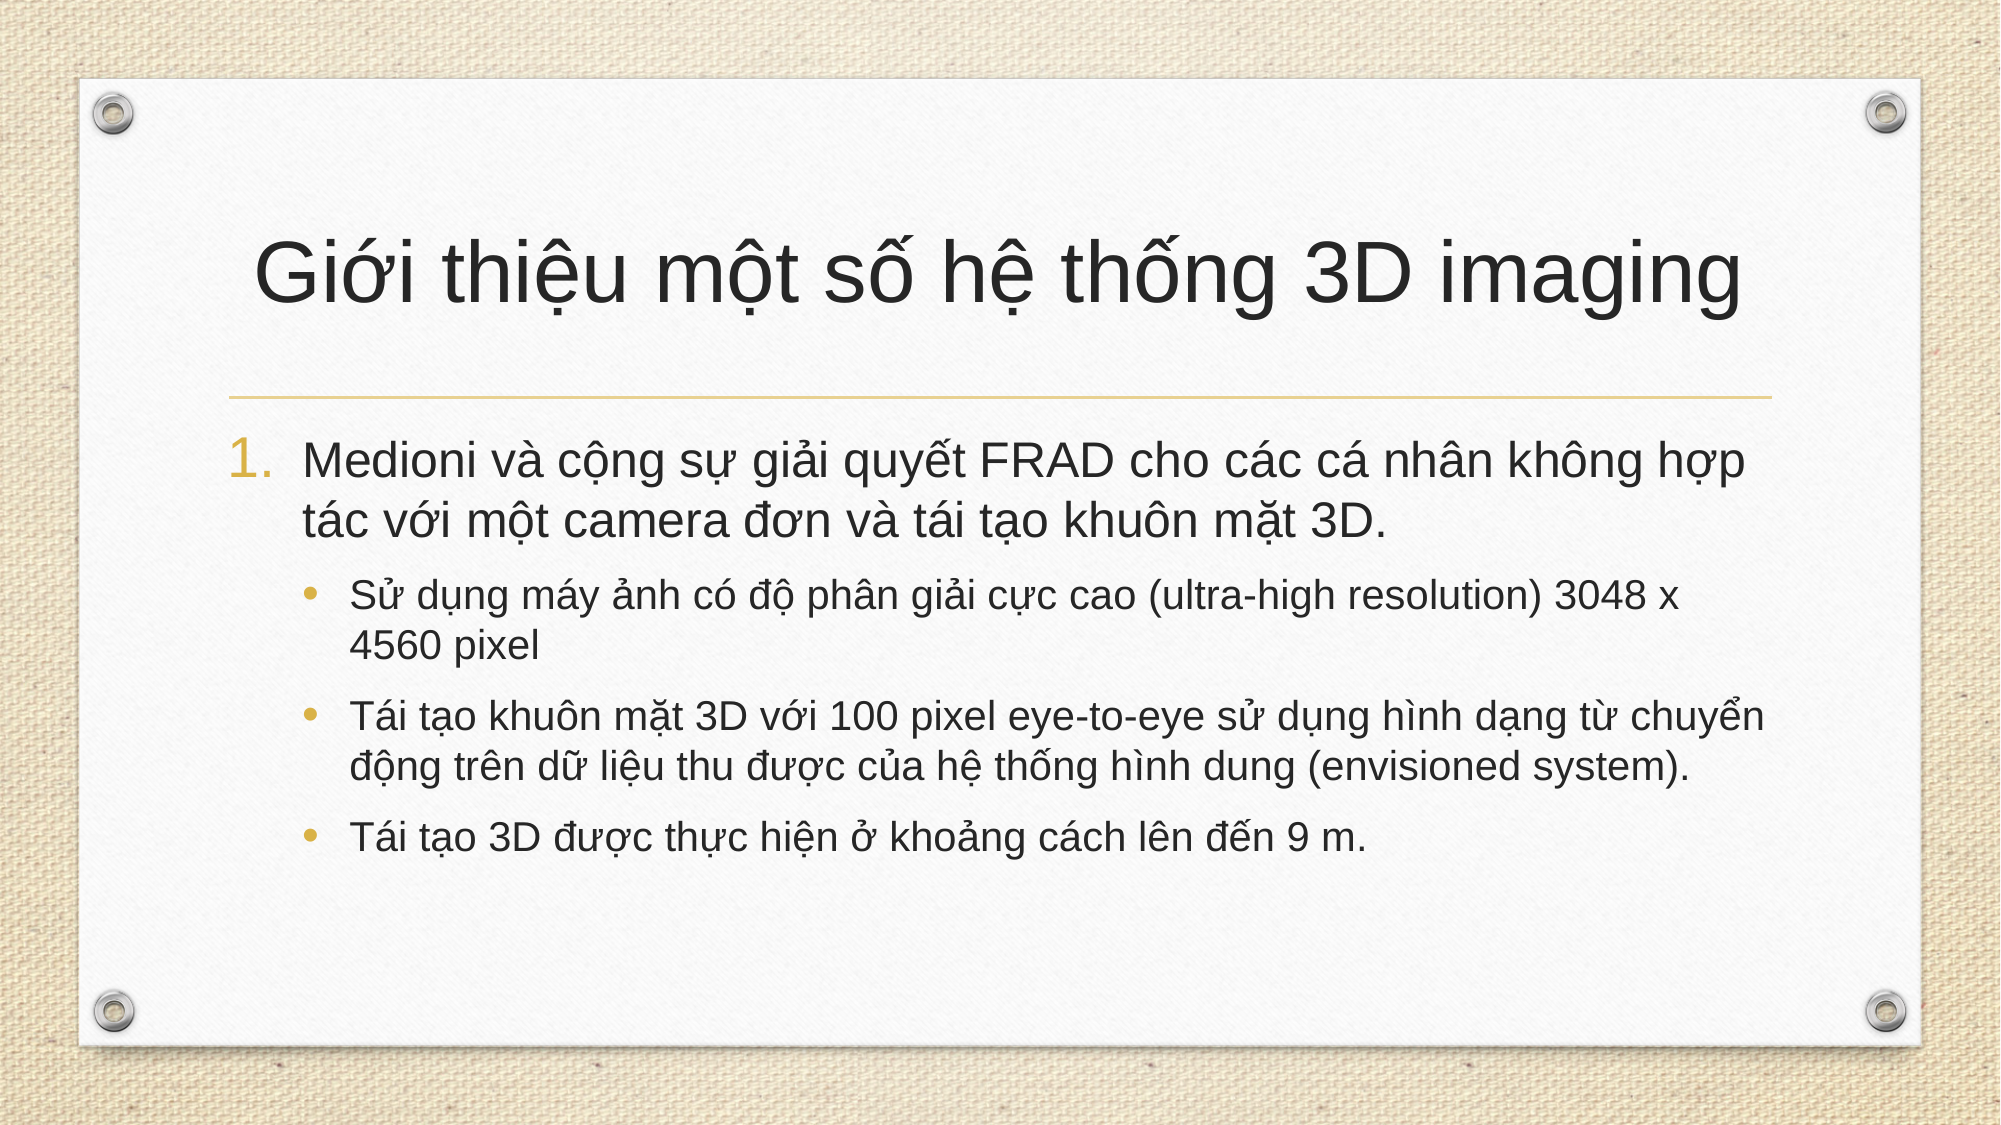

# Giới thiệu một số hệ thống 3D imaging
Medioni và cộng sự giải quyết FRAD cho các cá nhân không hợp tác với một camera đơn và tái tạo khuôn mặt 3D.
Sử dụng máy ảnh có độ phân giải cực cao (ultra-high resolution) 3048 x 4560 pixel
Tái tạo khuôn mặt 3D với 100 pixel eye-to-eye sử dụng hình dạng từ chuyển động trên dữ liệu thu được của hệ thống hình dung (envisioned system).
Tái tạo 3D được thực hiện ở khoảng cách lên đến 9 m.